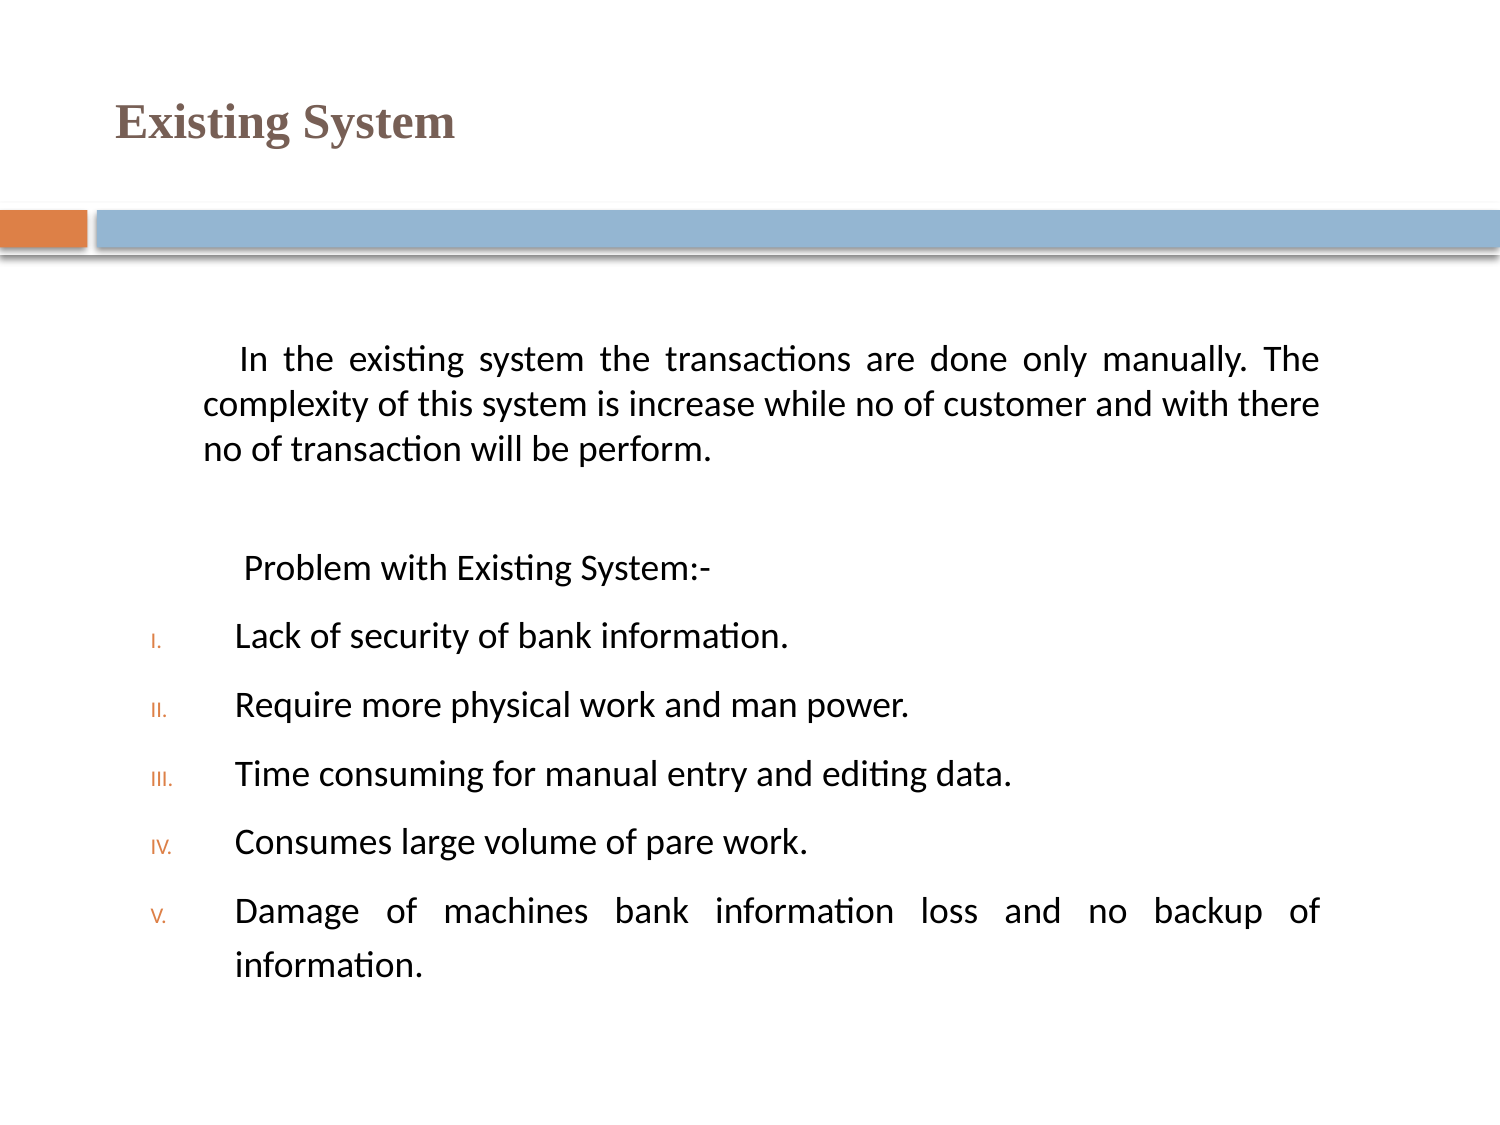

# Existing System
      In the existing system the transactions are done only manually. The complexity of this system is increase while no of customer and with there no of transaction will be perform.

           Problem with Existing System:-
Lack of security of bank information.
Require more physical work and man power.
Time consuming for manual entry and editing data.
Consumes large volume of pare work.
Damage of machines bank information loss and no backup of information.